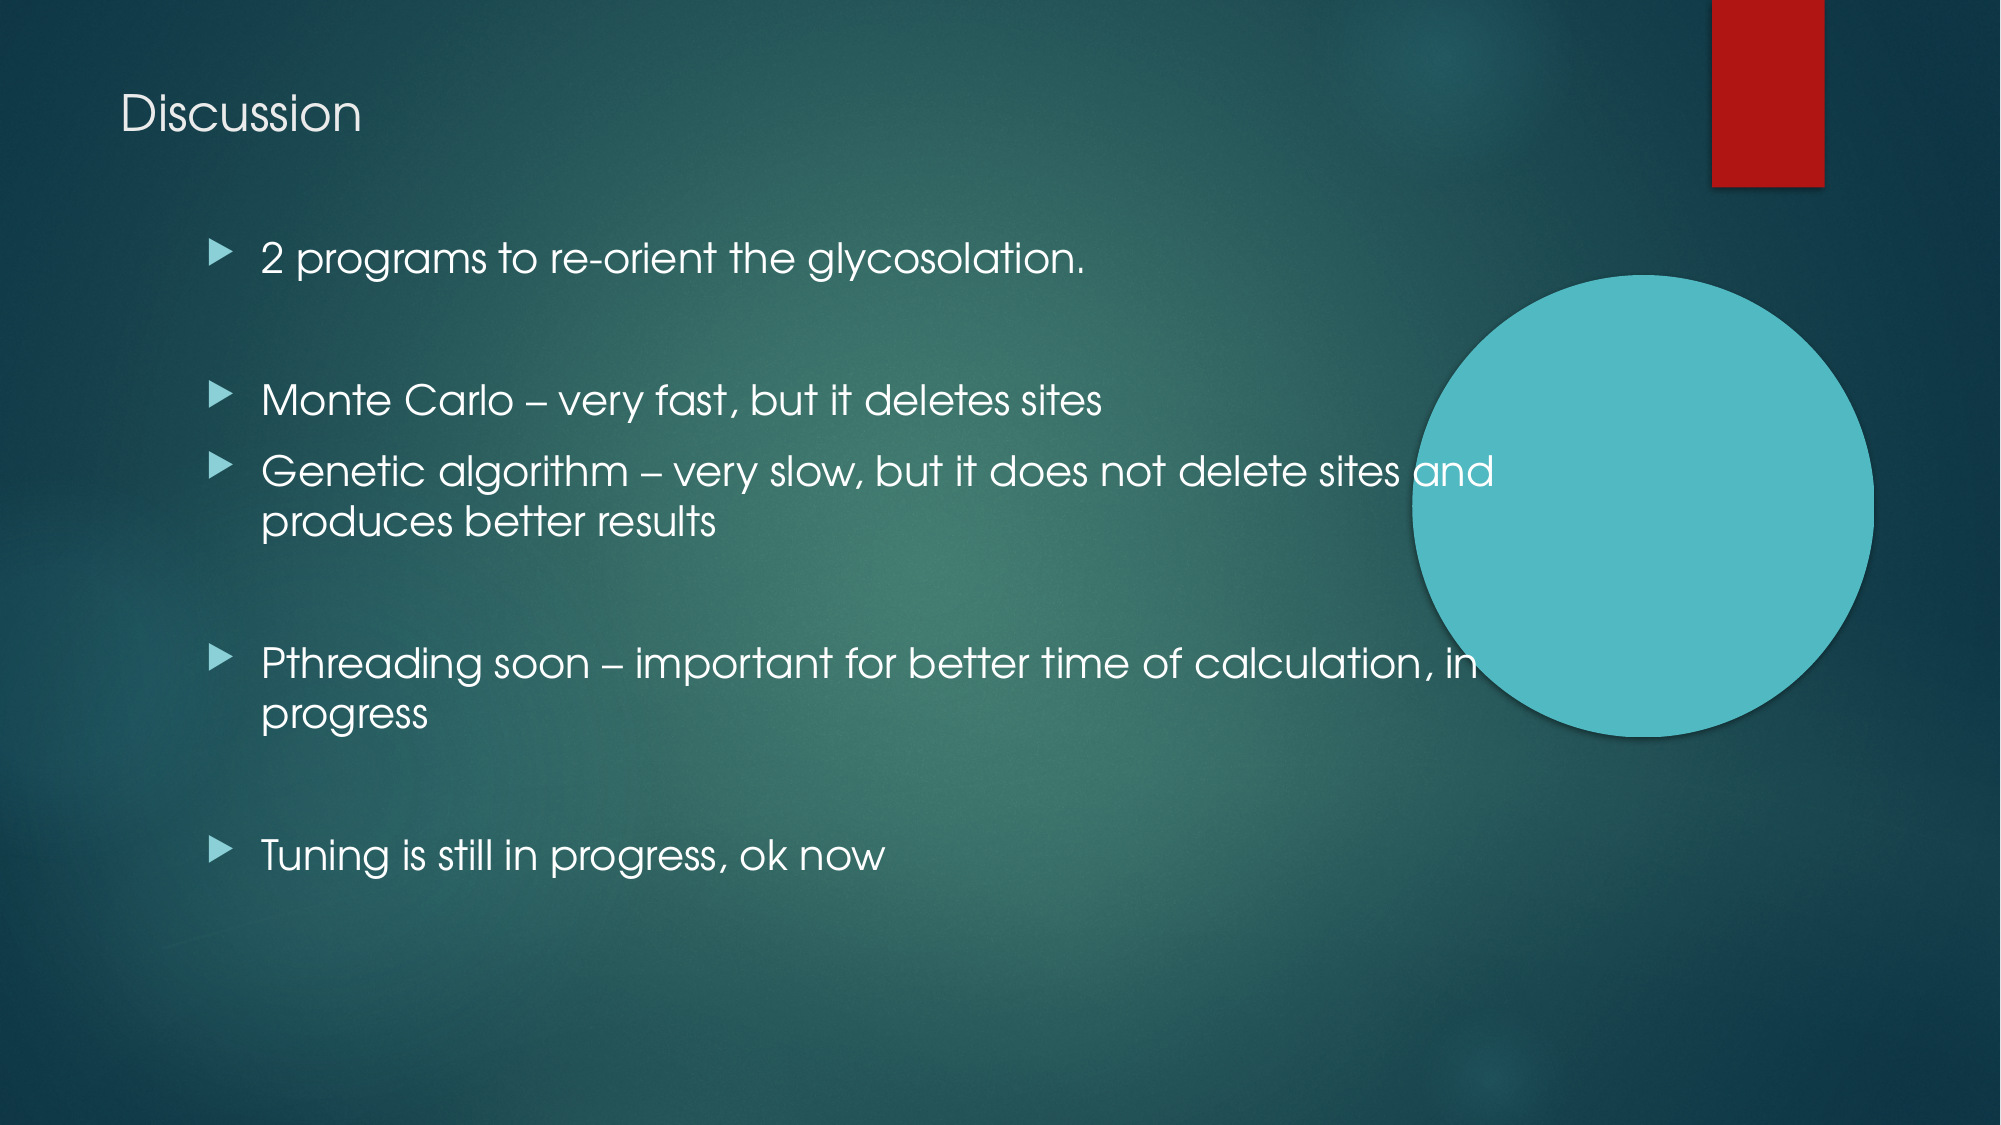

Discussion
2 programs to re-orient the glycosolation.

Monte Carlo – very fast, but it deletes sites
Genetic algorithm – very slow, but it does not delete sites and produces better results

Pthreading soon – important for better time of calculation, in progress

Tuning is still in progress, ok now